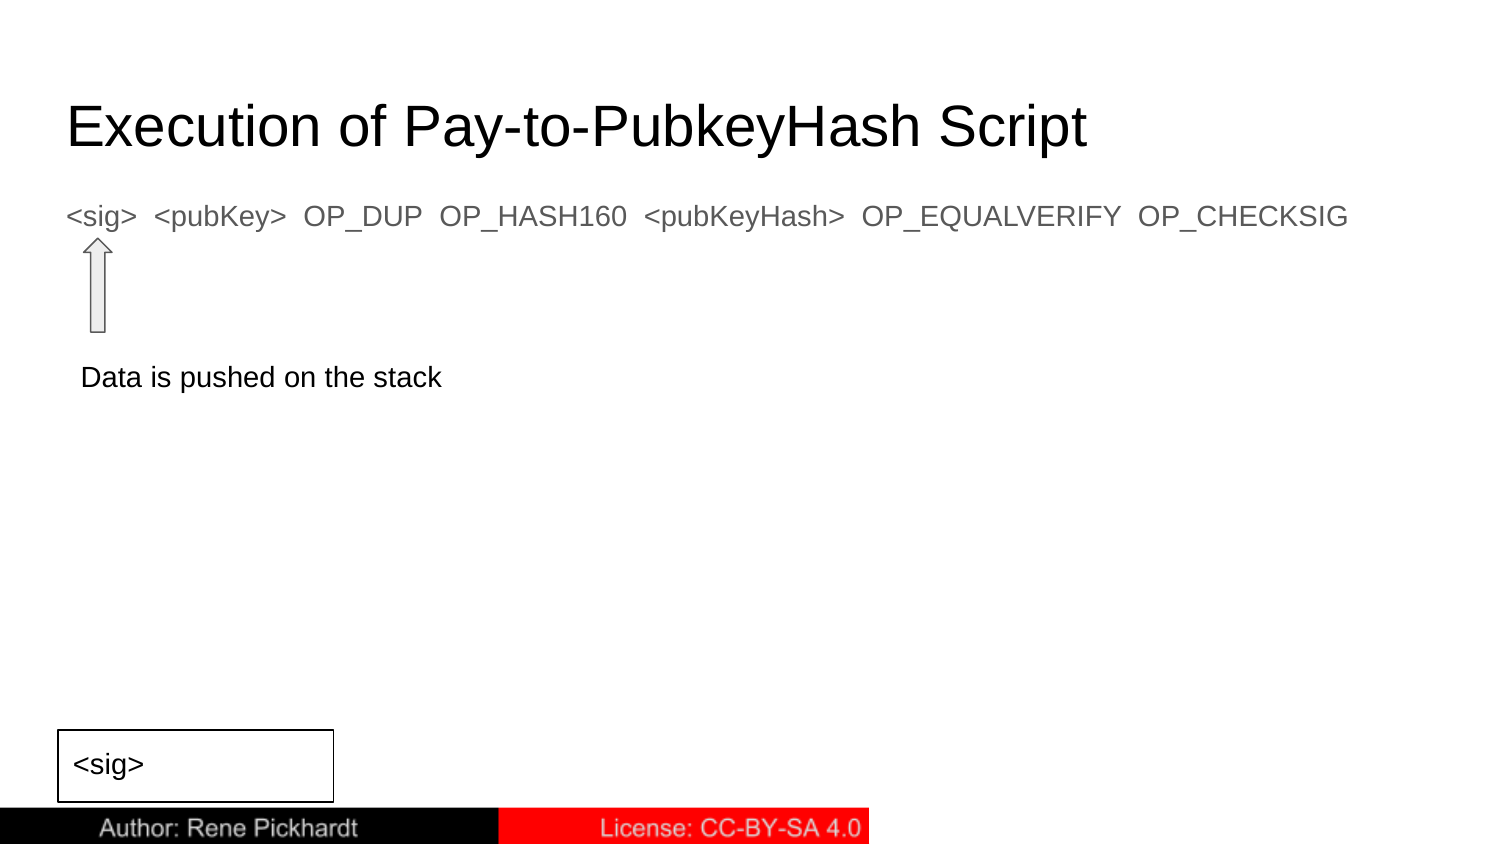

# Execution of Pay-to-PubkeyHash Script

<sig>  <pubKey>  OP_DUP  OP_HASH160  <pubKeyHash>  OP_EQUALVERIFY  OP_CHECKSIG

Data is pushed on the stack
<sig>